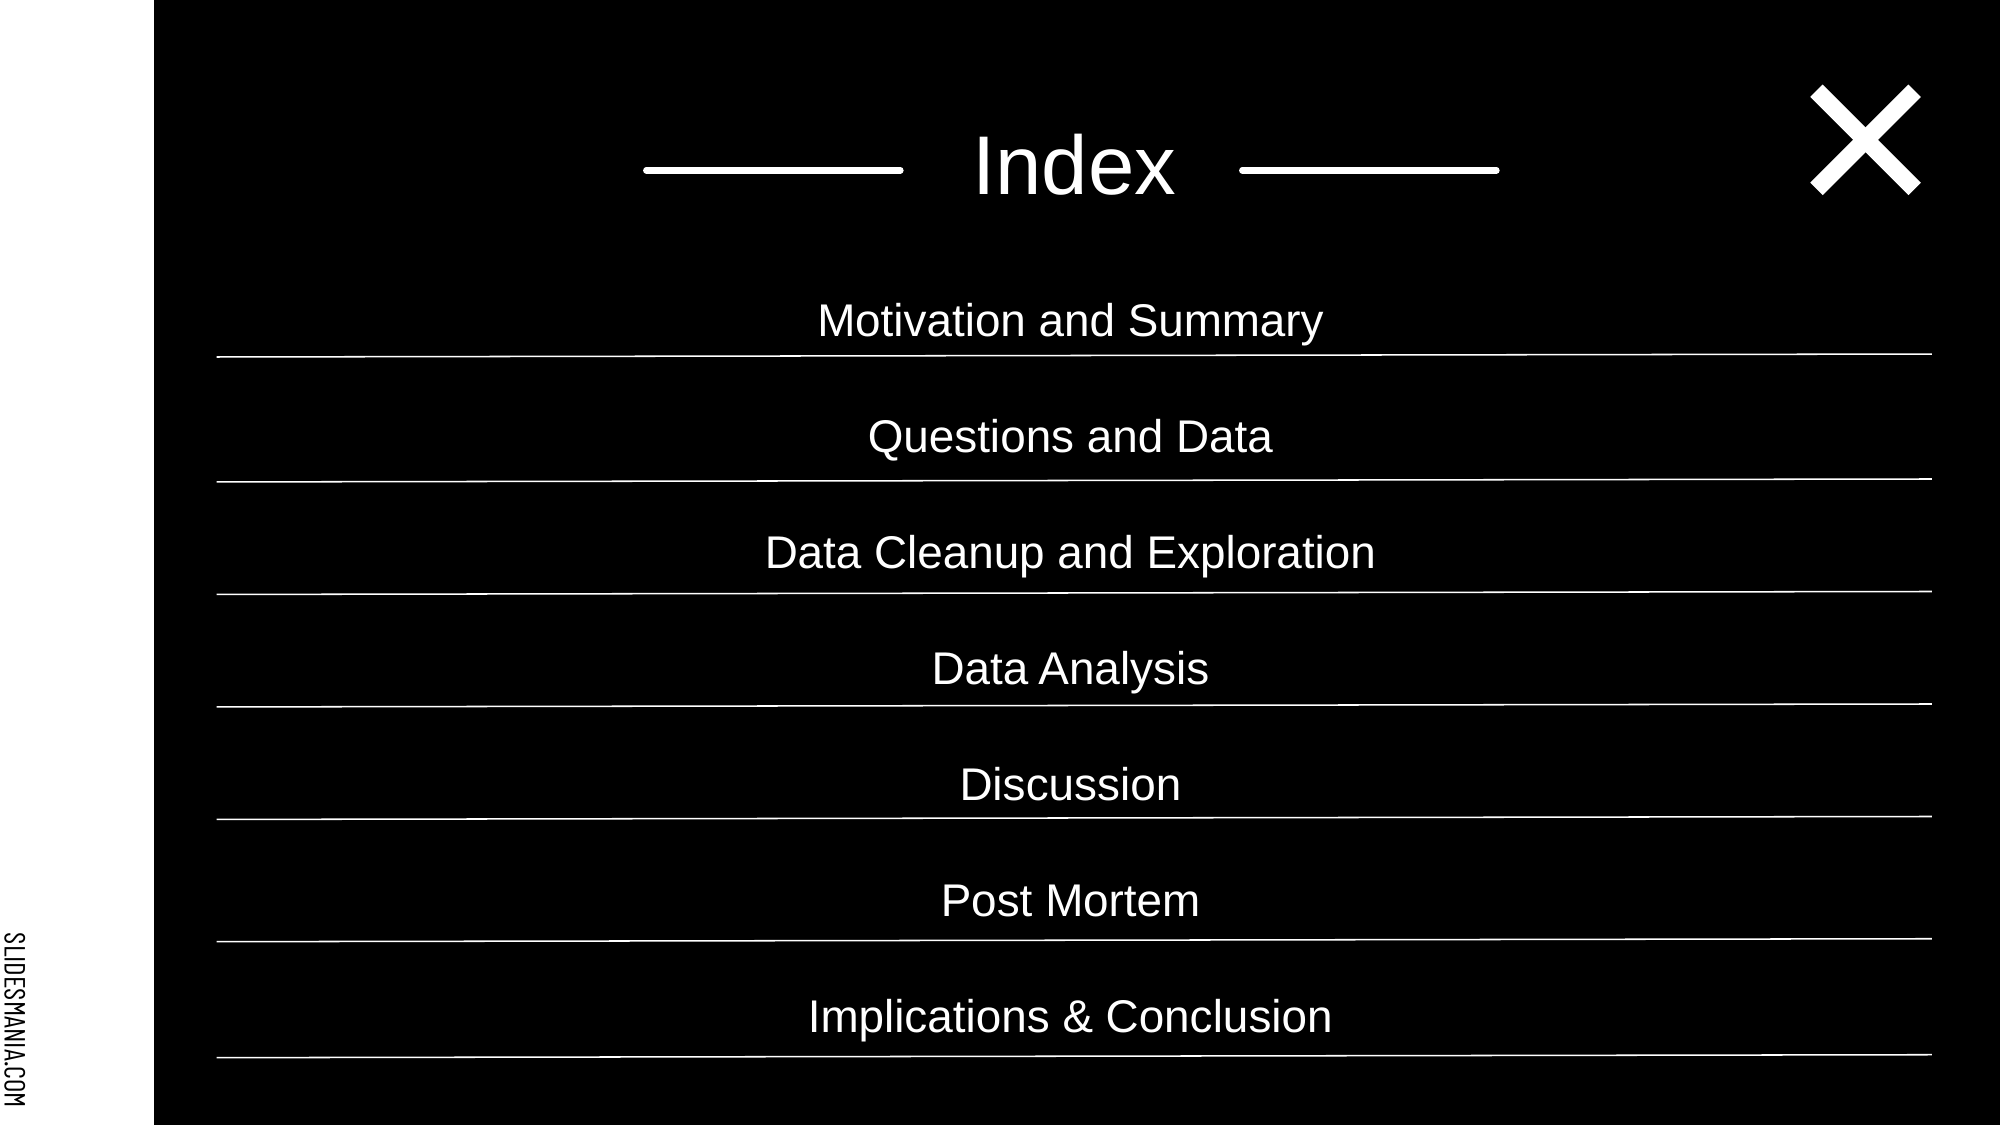

# Index
Motivation and Summary
Questions and Data
Data Cleanup and Exploration
Data Analysis
Discussion
Post Mortem
Implications & Conclusion